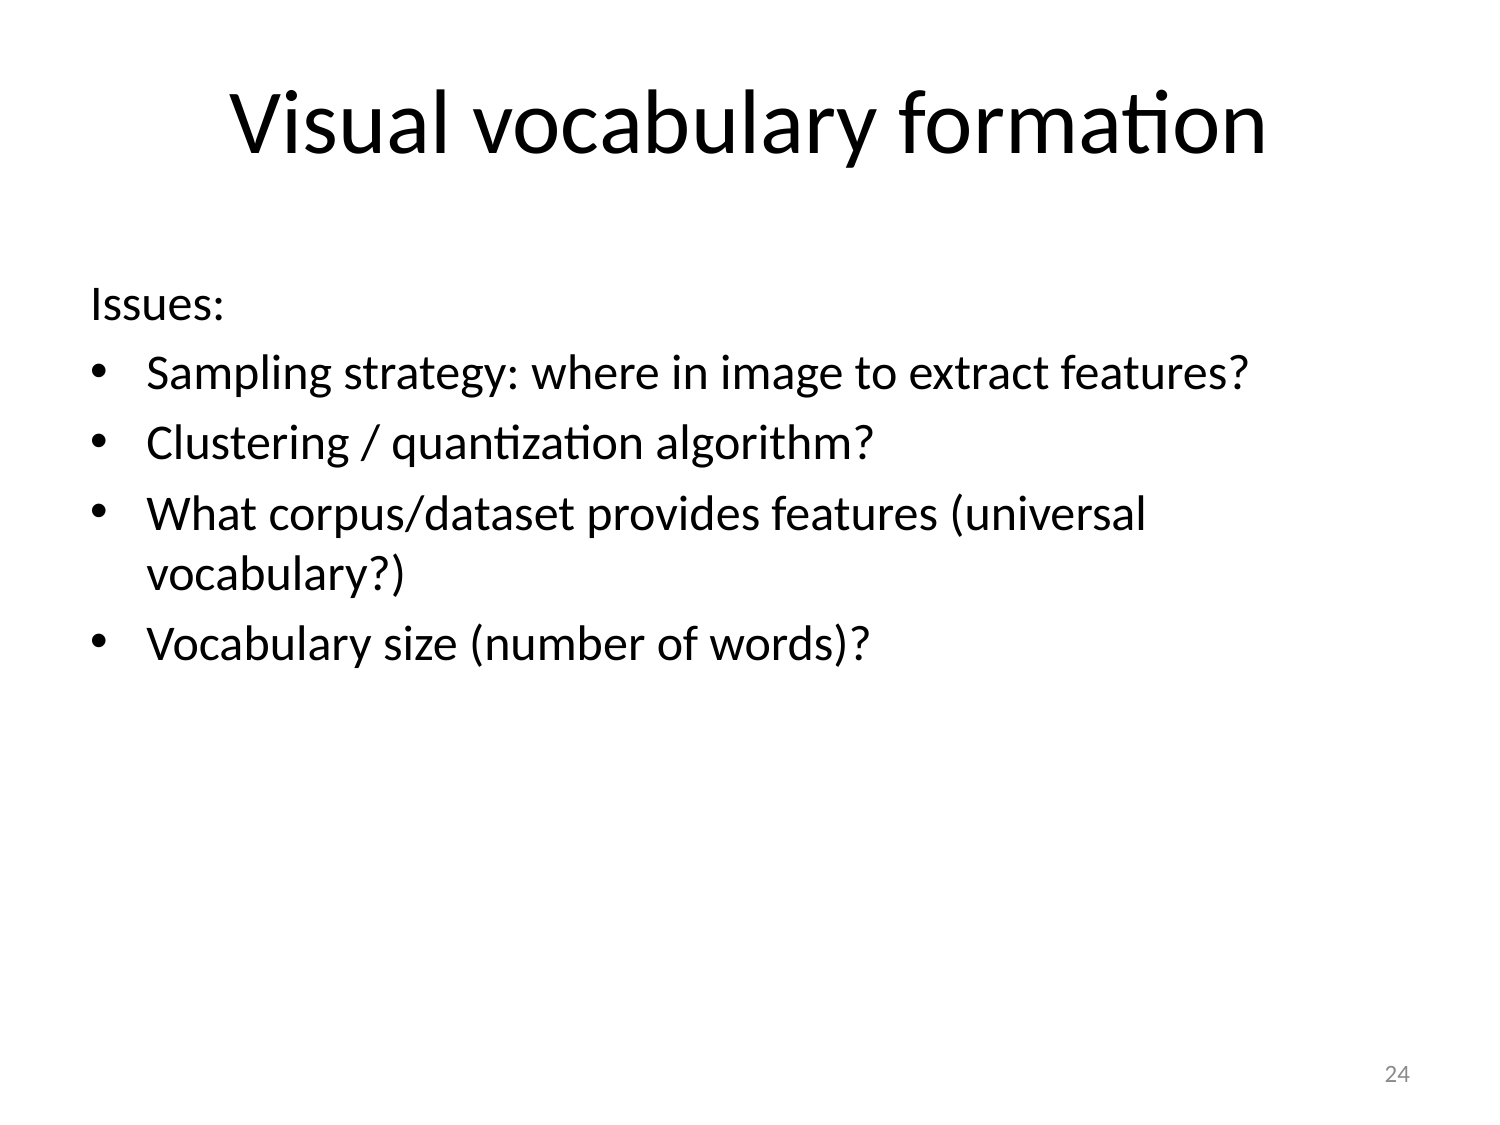

# Visual vocabulary formation
Issues:
Sampling strategy: where in image to extract features?
Clustering / quantization algorithm?
What corpus/dataset provides features (universal vocabulary?)
Vocabulary size (number of words)?

24